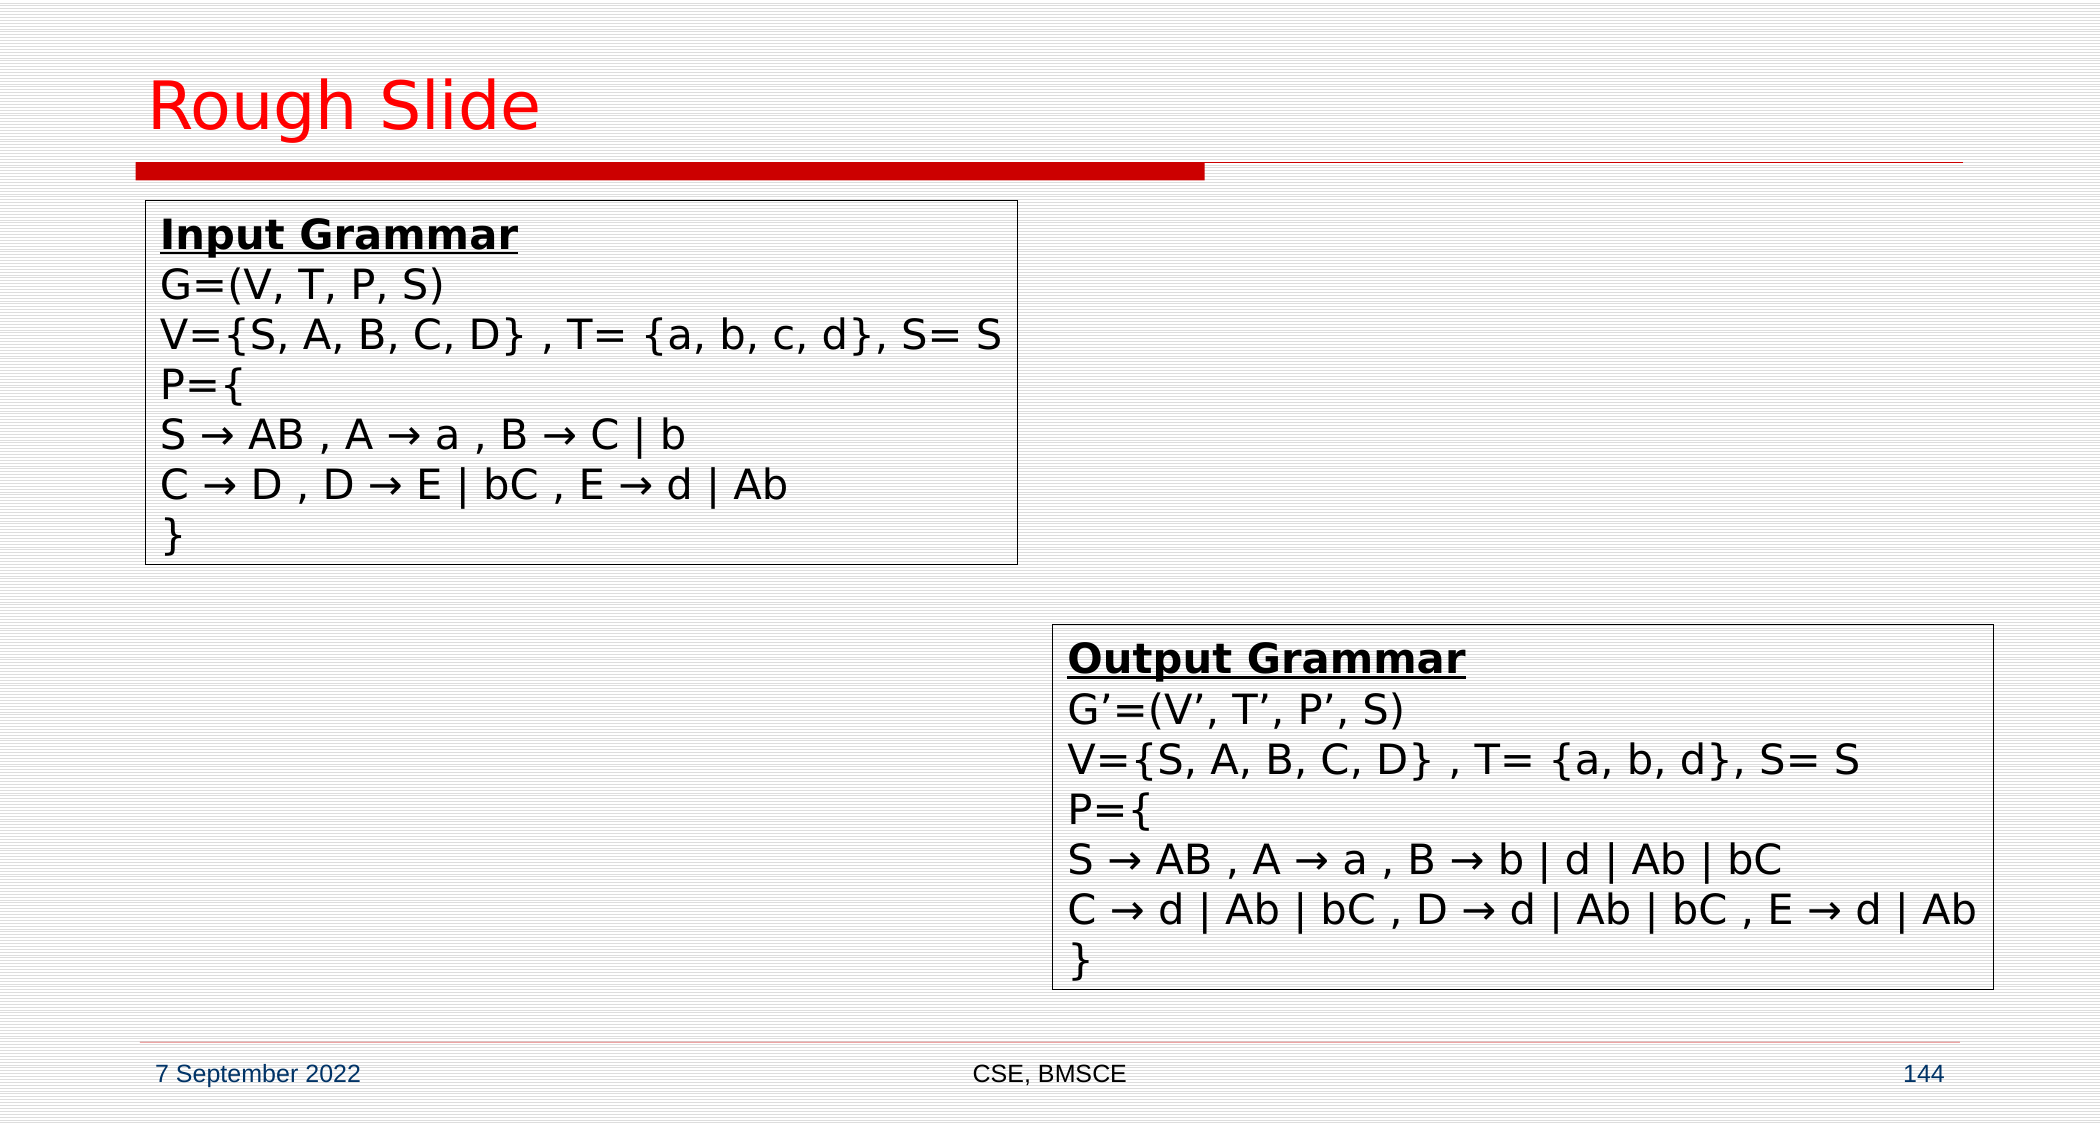

# Rough Slide
Input Grammar
G=(V, T, P, S)
V={S, A, B, C, D} , T= {a, b, c, d}, S= S
P={
S → AB , A → a , B → C | b
C → D , D → E | bC , E → d | Ab
}
Output Grammar
G’=(V’, T’, P’, S)
V={S, A, B, C, D} , T= {a, b, d}, S= S
P={
S → AB , A → a , B → b | d | Ab | bC
C → d | Ab | bC , D → d | Ab | bC , E → d | Ab
}
CSE, BMSCE
144
7 September 2022